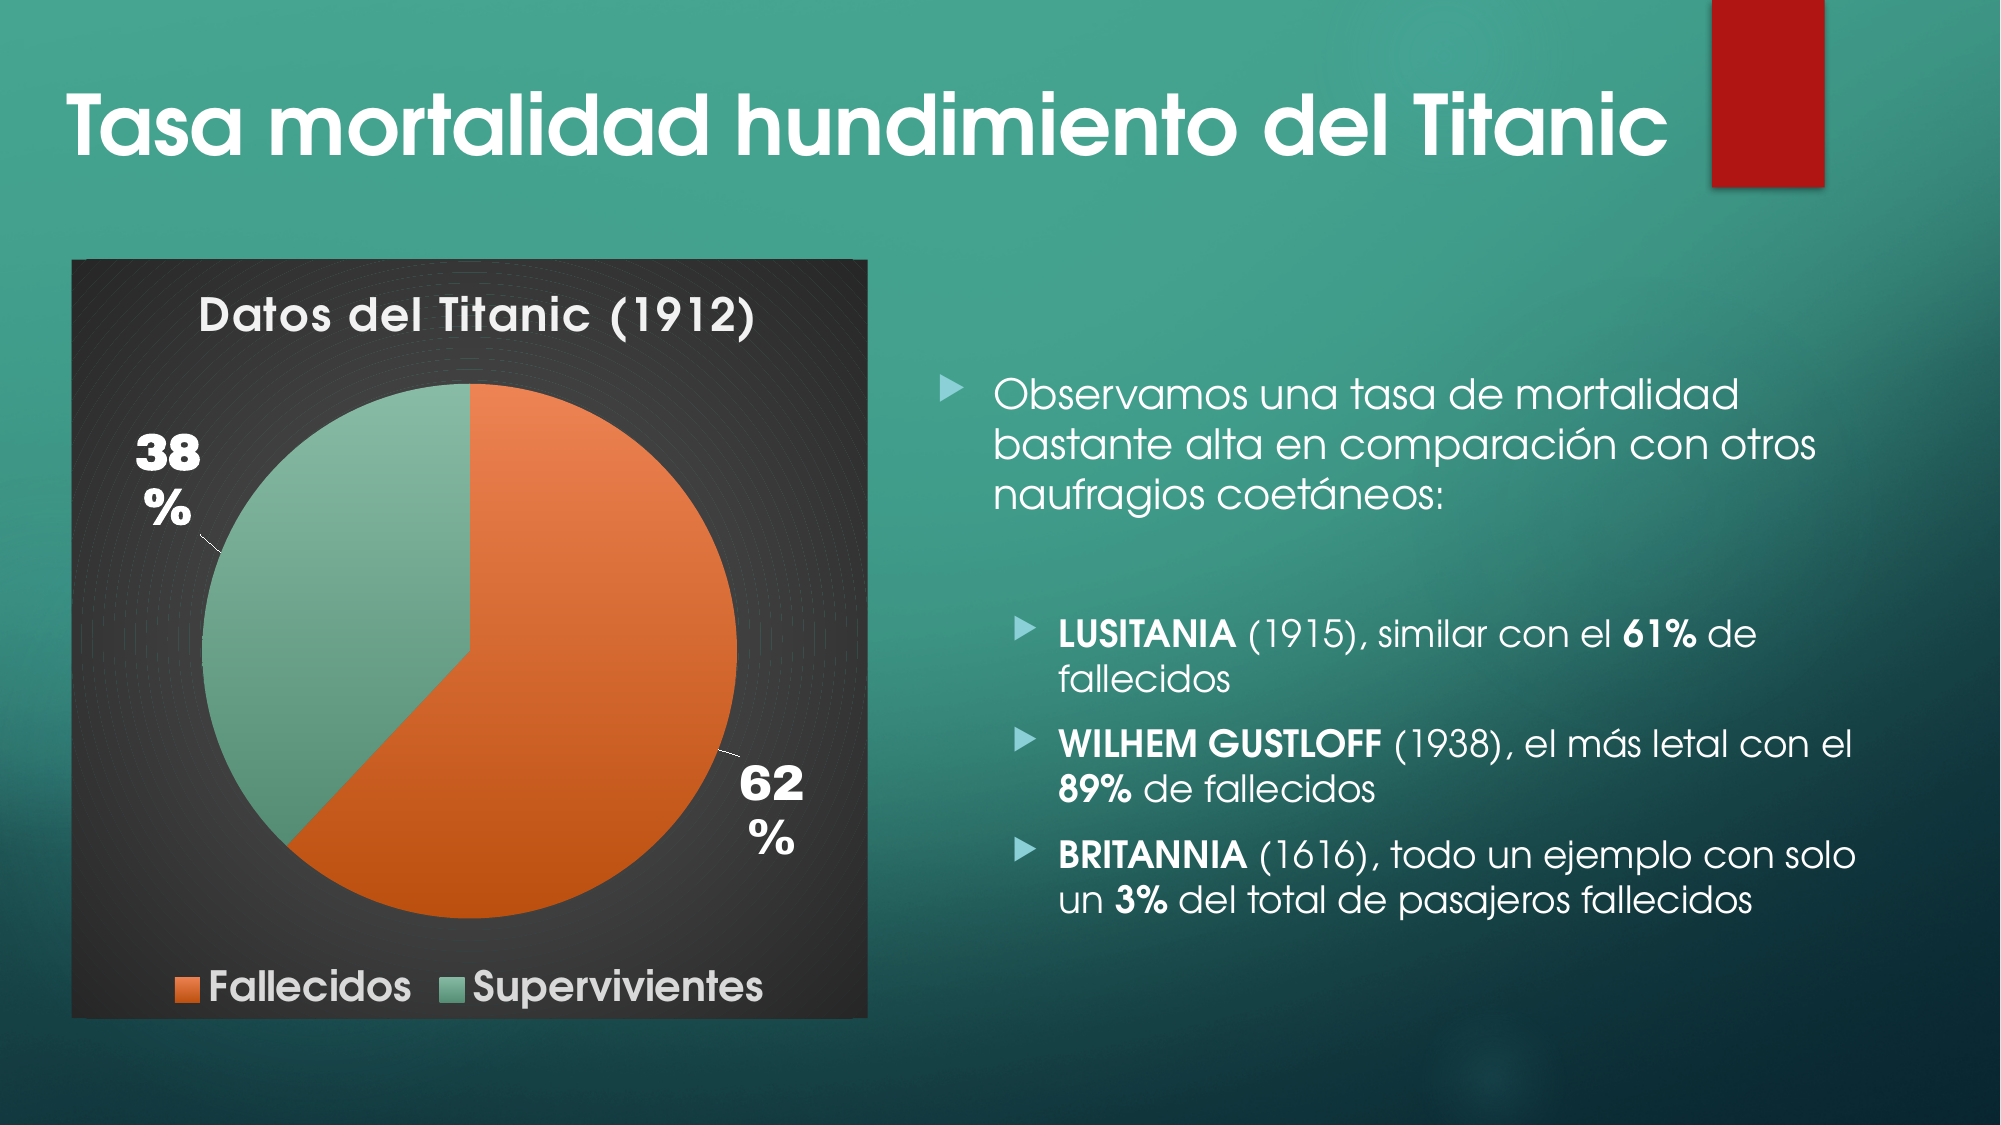

Tasa mortalidad hundimiento del Titanic

### Chart: Datos del Titanic (1912)

| Category | Ventas |
|---|---|
| Fallecidos | 0.62 |
| Supervivientes | 0.38 |
Observamos una tasa de mortalidad bastante alta en comparación con otros naufragios coetáneos:

LUSITANIA (1915), similar con el 61% de fallecidos
WILHEM GUSTLOFF (1938), el más letal con el 89% de fallecidos
BRITANNIA (1616), todo un ejemplo con solo un 3% del total de pasajeros fallecidos